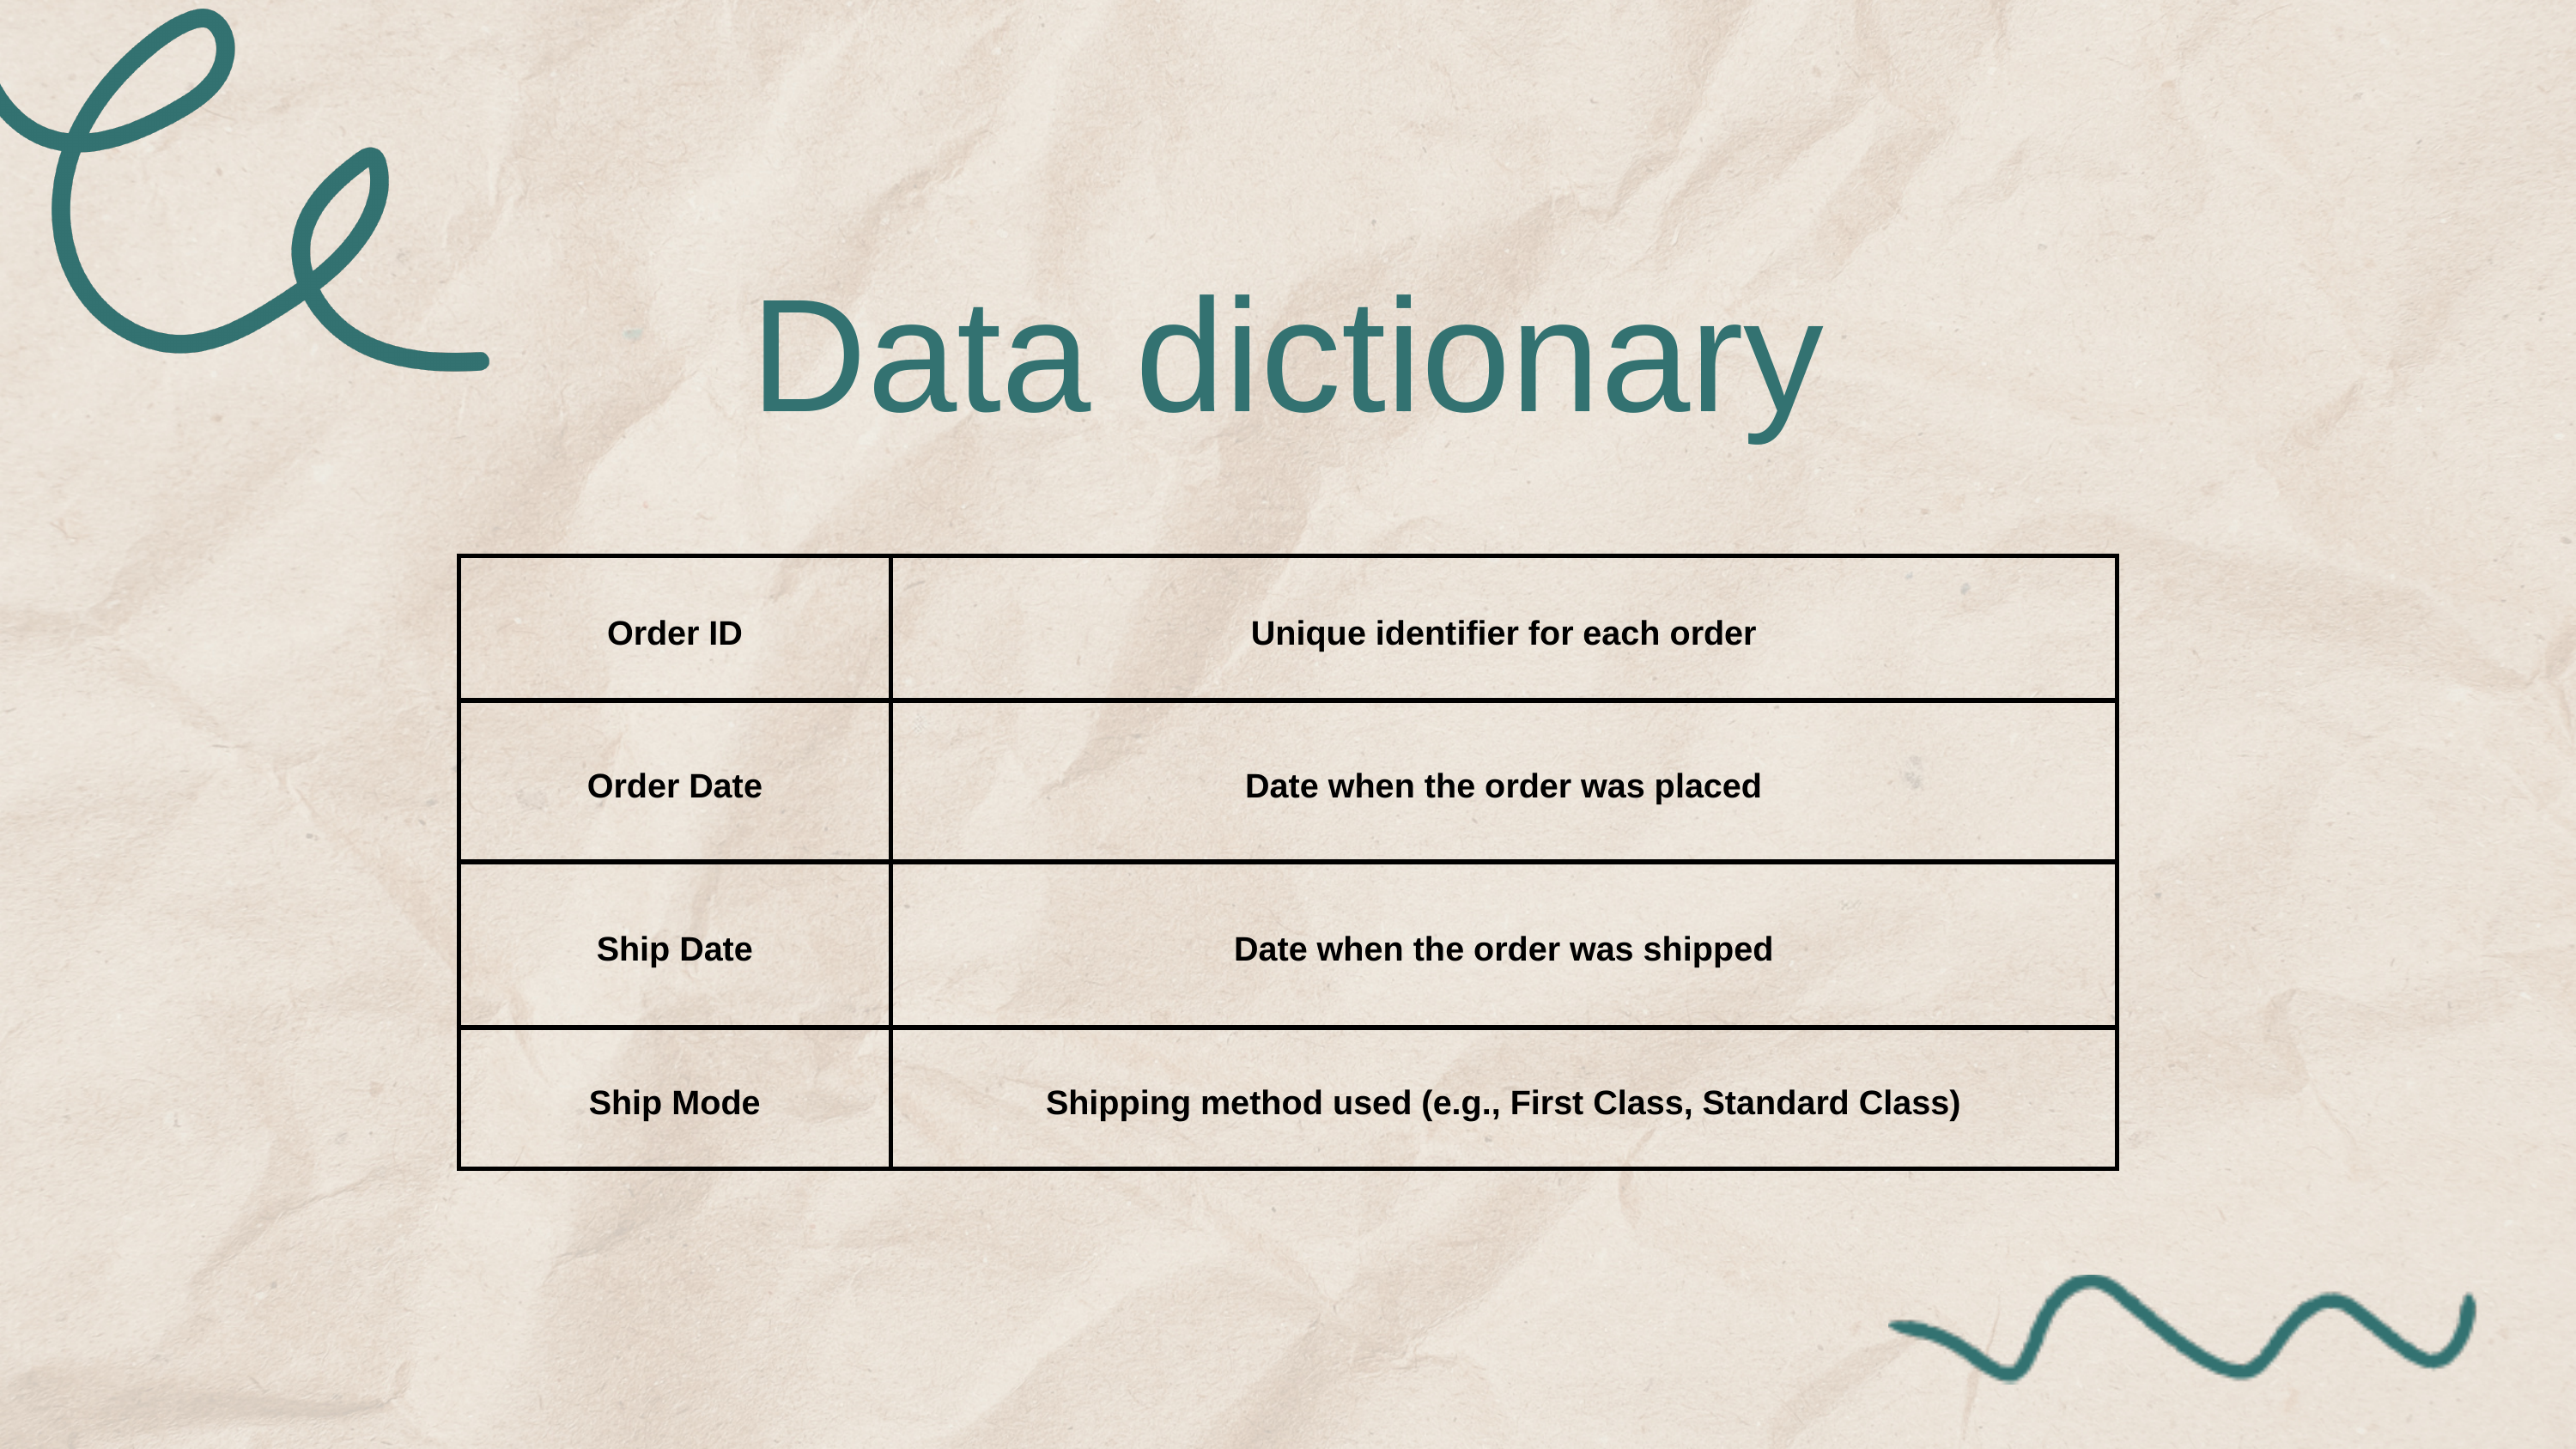

Data dictionary
| Order ID | Unique identifier for each order |
| --- | --- |
| Order Date | Date when the order was placed |
| Ship Date | Date when the order was shipped |
| Ship Mode | Shipping method used (e.g., First Class, Standard Class) |